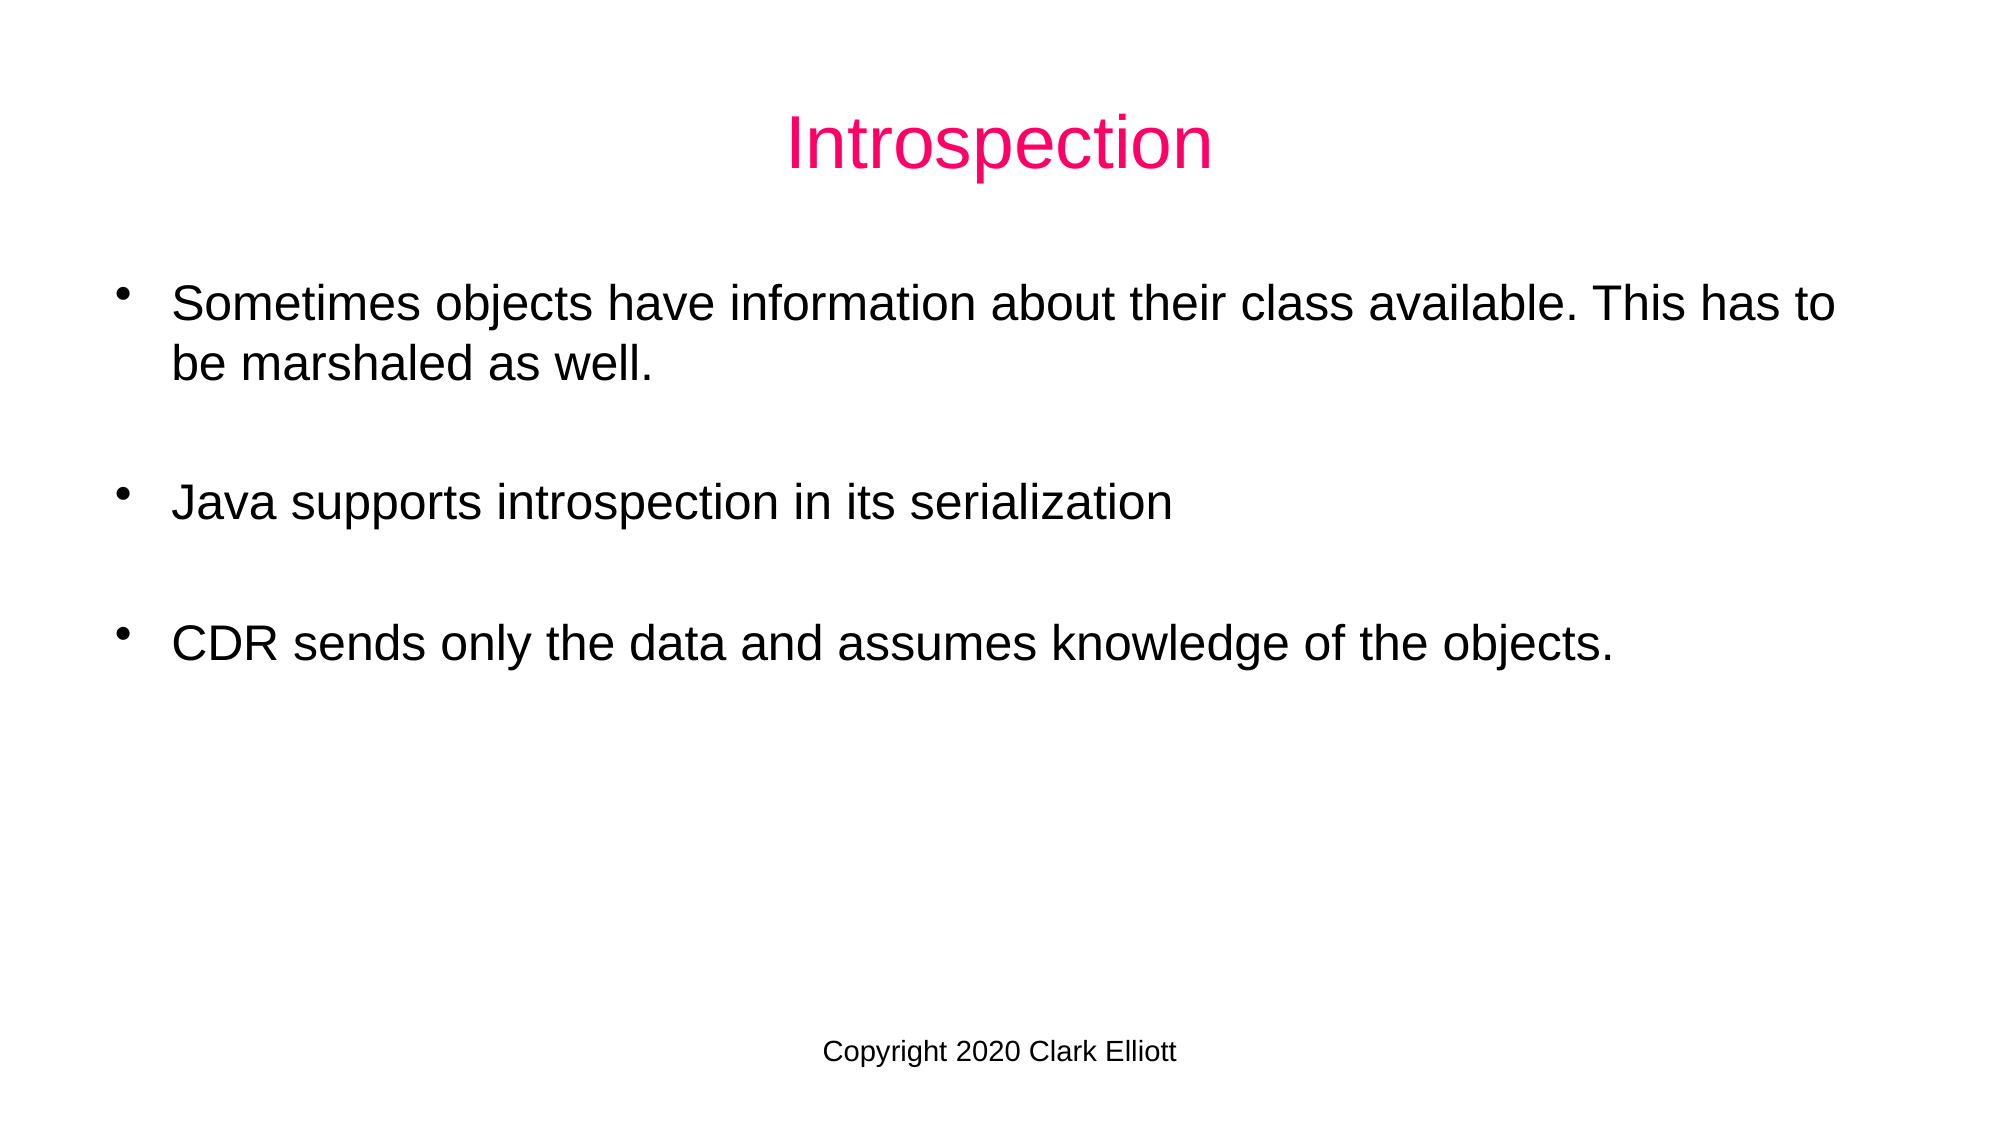

Introspection
Sometimes objects have information about their class available. This has to be marshaled as well.

Java supports introspection in its serialization

CDR sends only the data and assumes knowledge of the objects.
Copyright 2020 Clark Elliott